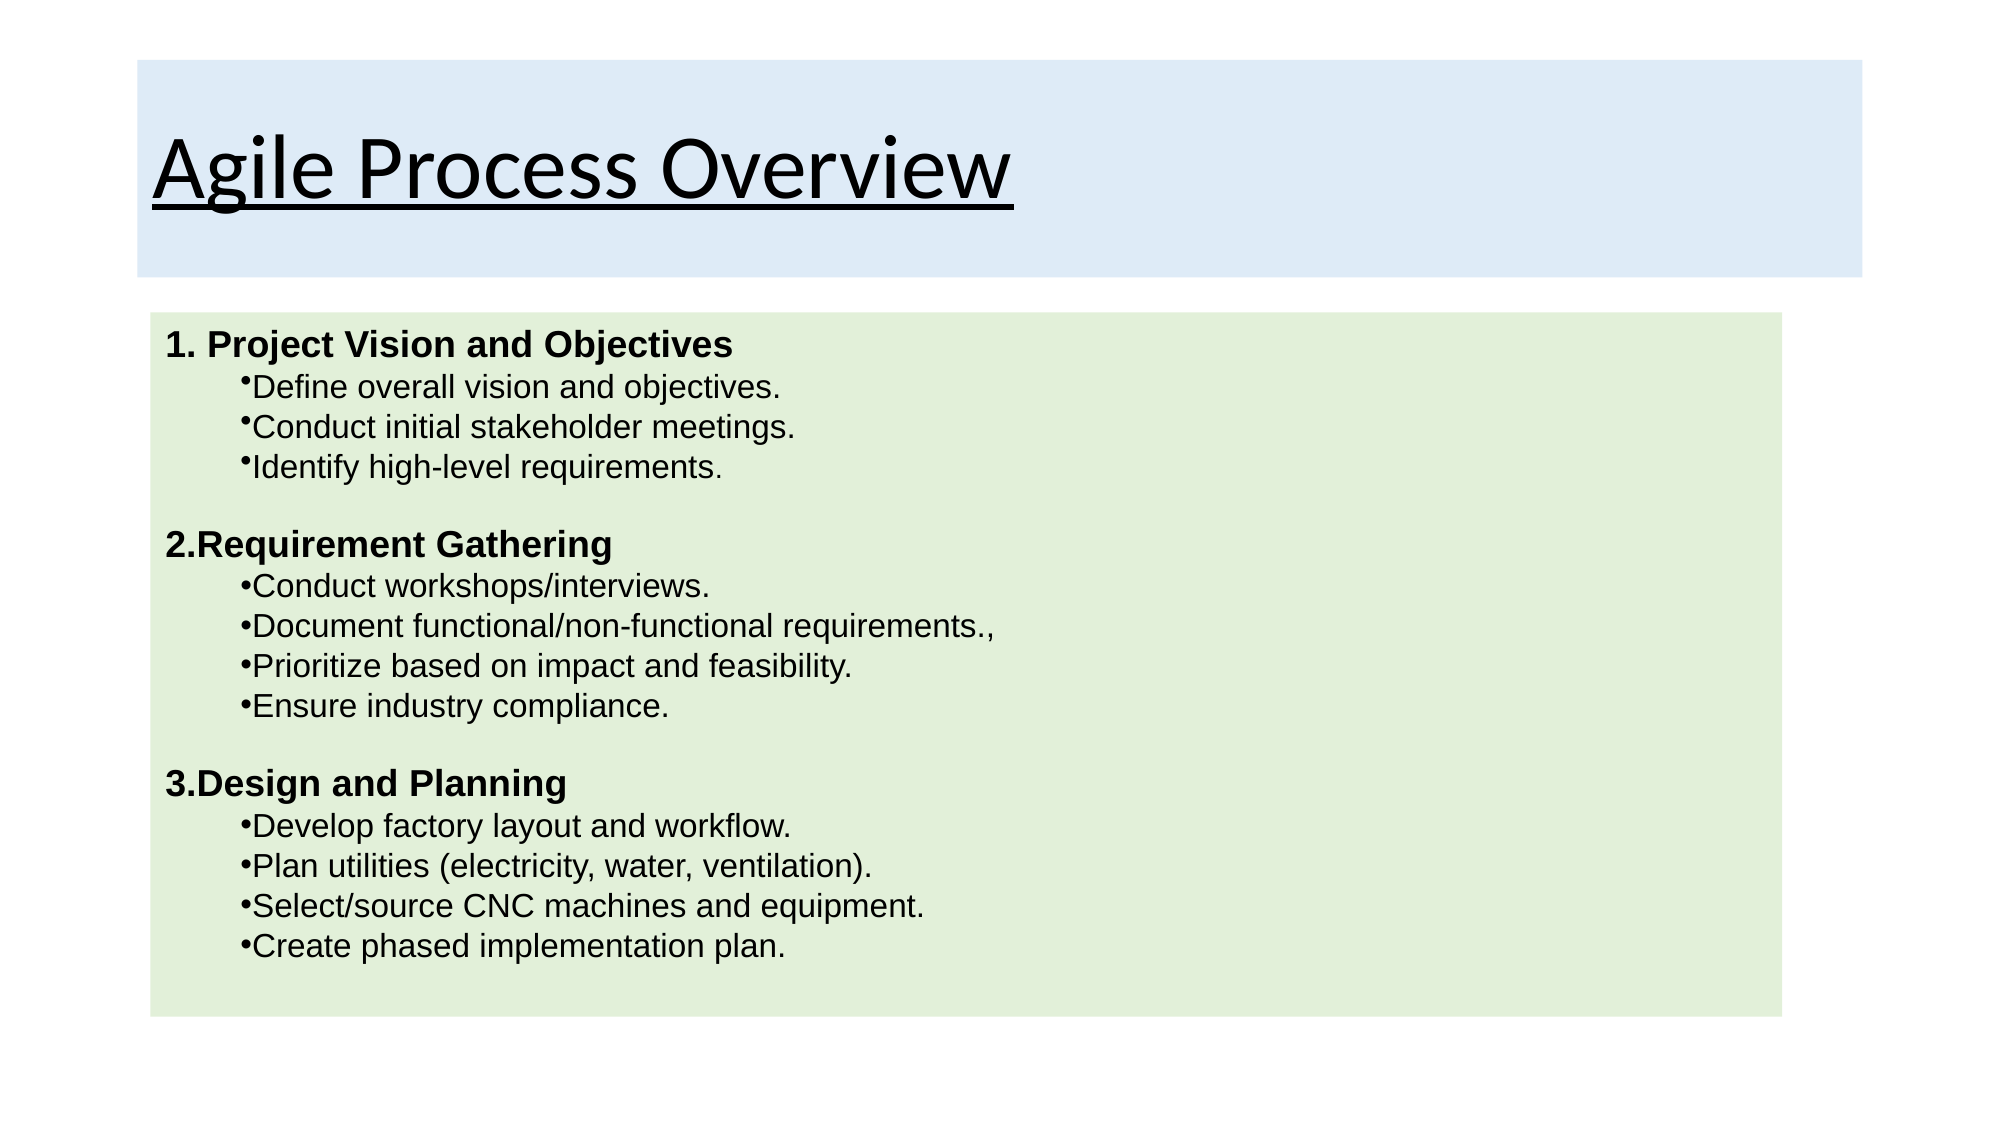

# Agile Process Overview
1. Project Vision and Objectives
Define overall vision and objectives.
Conduct initial stakeholder meetings.
Identify high-level requirements.

2.Requirement Gathering
Conduct workshops/interviews.
Document functional/non-functional requirements.,
Prioritize based on impact and feasibility.
Ensure industry compliance.

3.Design and Planning
Develop factory layout and workflow.
Plan utilities (electricity, water, ventilation).
Select/source CNC machines and equipment.
Create phased implementation plan.